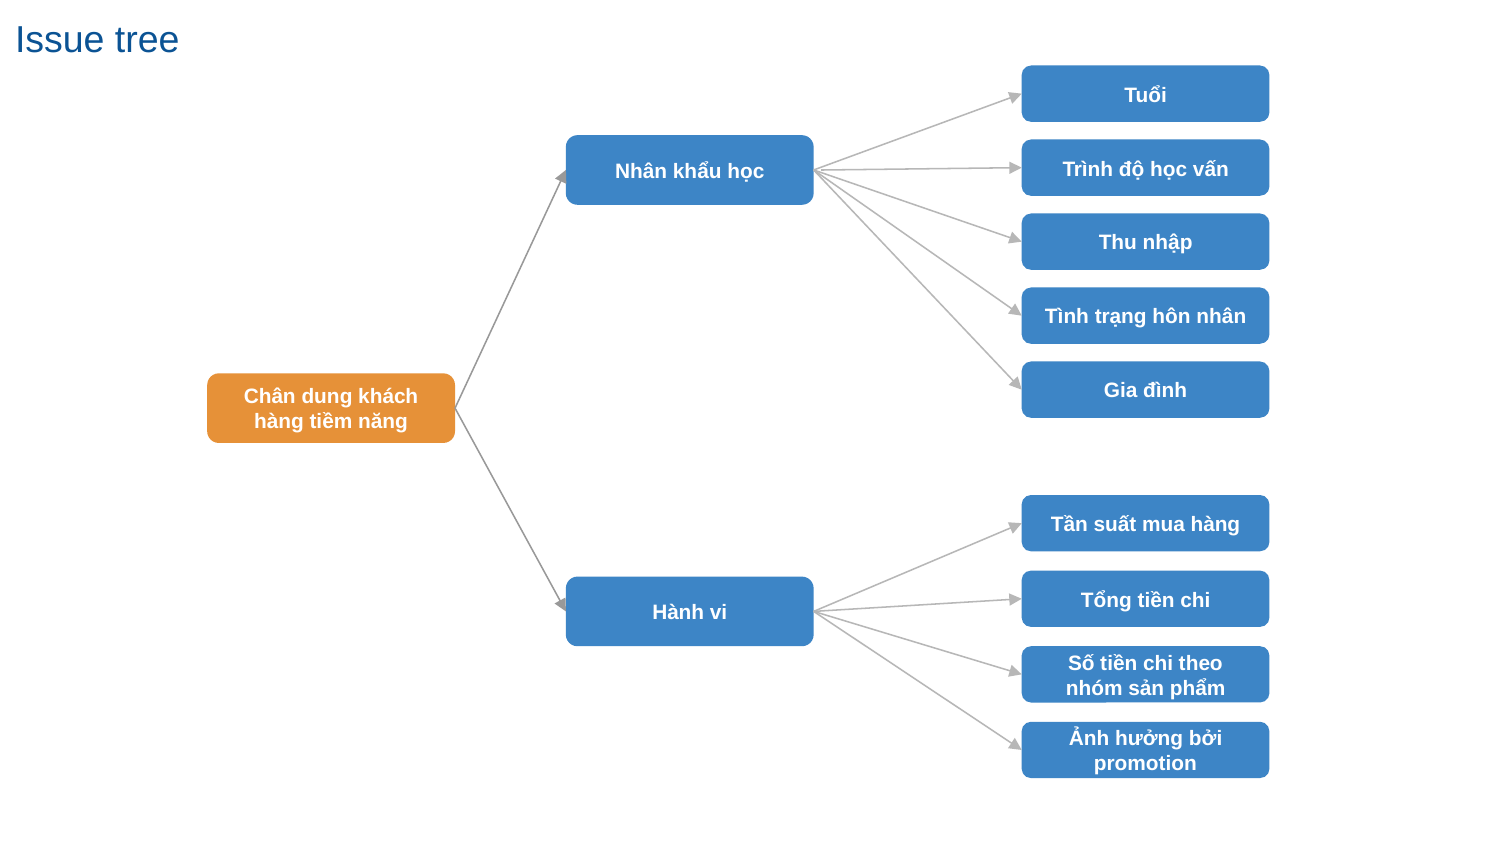

Issue tree
Tuổi
Nhân khẩu học
Trình độ học vấn
Thu nhập
Tình trạng hôn nhân
Gia đình
Chân dung khách hàng tiềm năng
Tần suất mua hàng
Tổng tiền chi
Hành vi
Số tiền chi theo nhóm sản phẩm
Ảnh hưởng bởi promotion